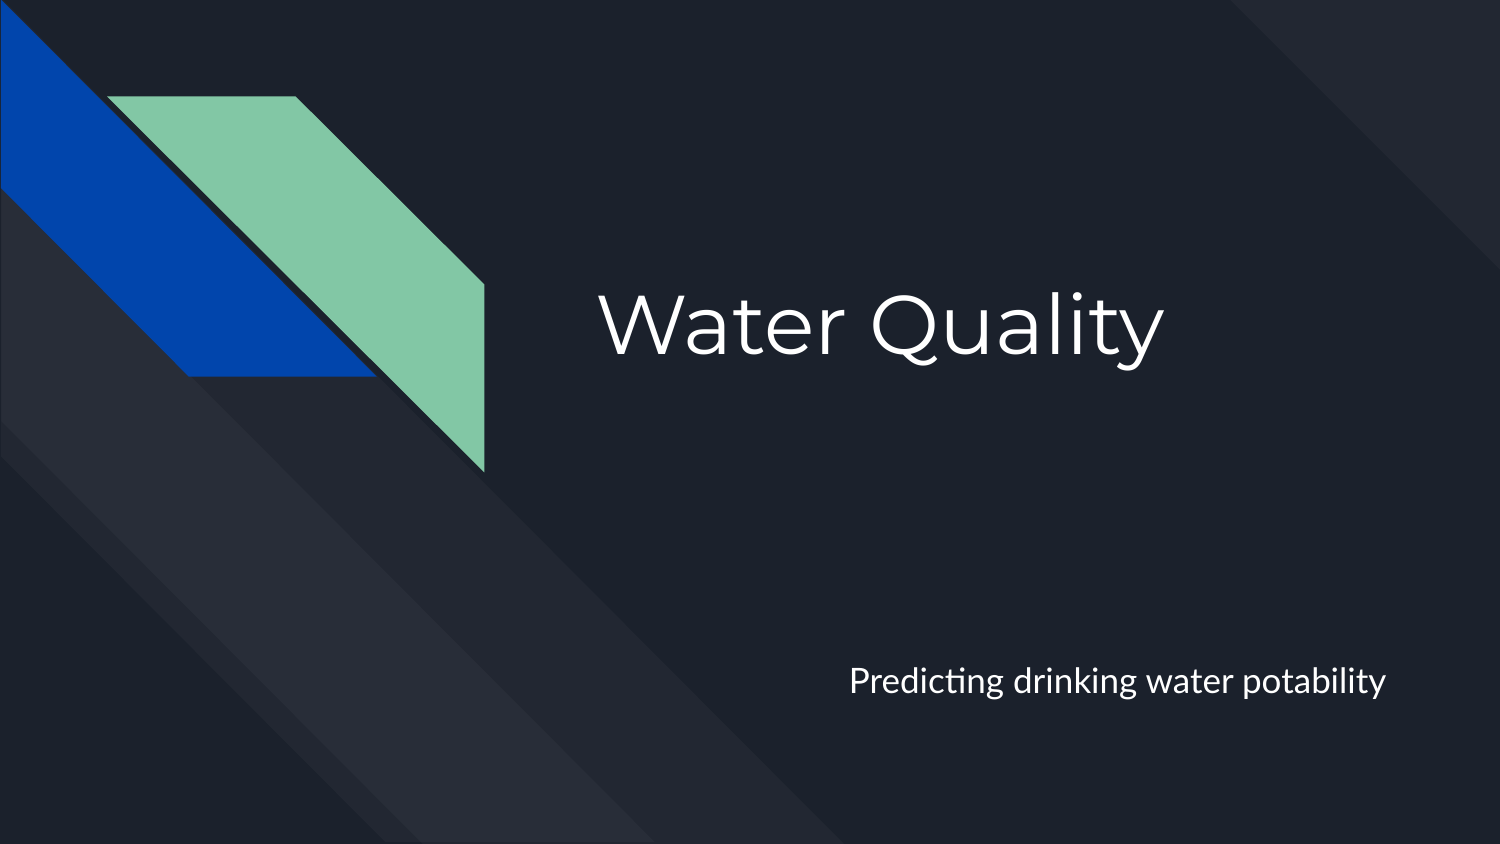

# Water Quality
Predicting drinking water potability